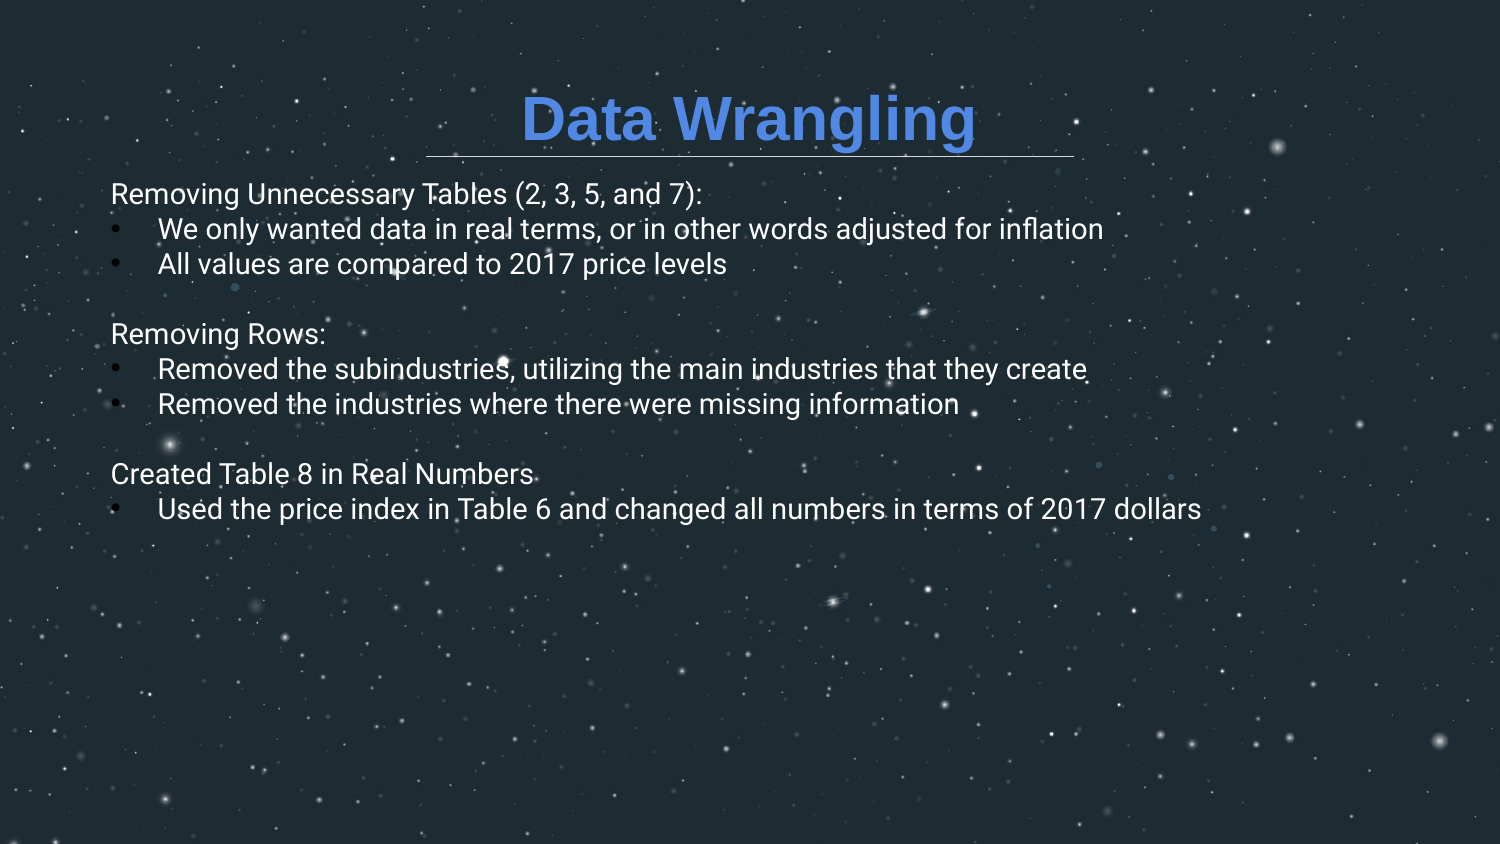

Data Wrangling
Removing Unnecessary Tables (2, 3, 5, and 7):
We only wanted data in real terms, or in other words adjusted for inflation
All values are compared to 2017 price levels

Removing Rows:
Removed the subindustries, utilizing the main industries that they create
Removed the industries where there were missing information

Created Table 8 in Real Numbers
Used the price index in Table 6 and changed all numbers in terms of 2017 dollars